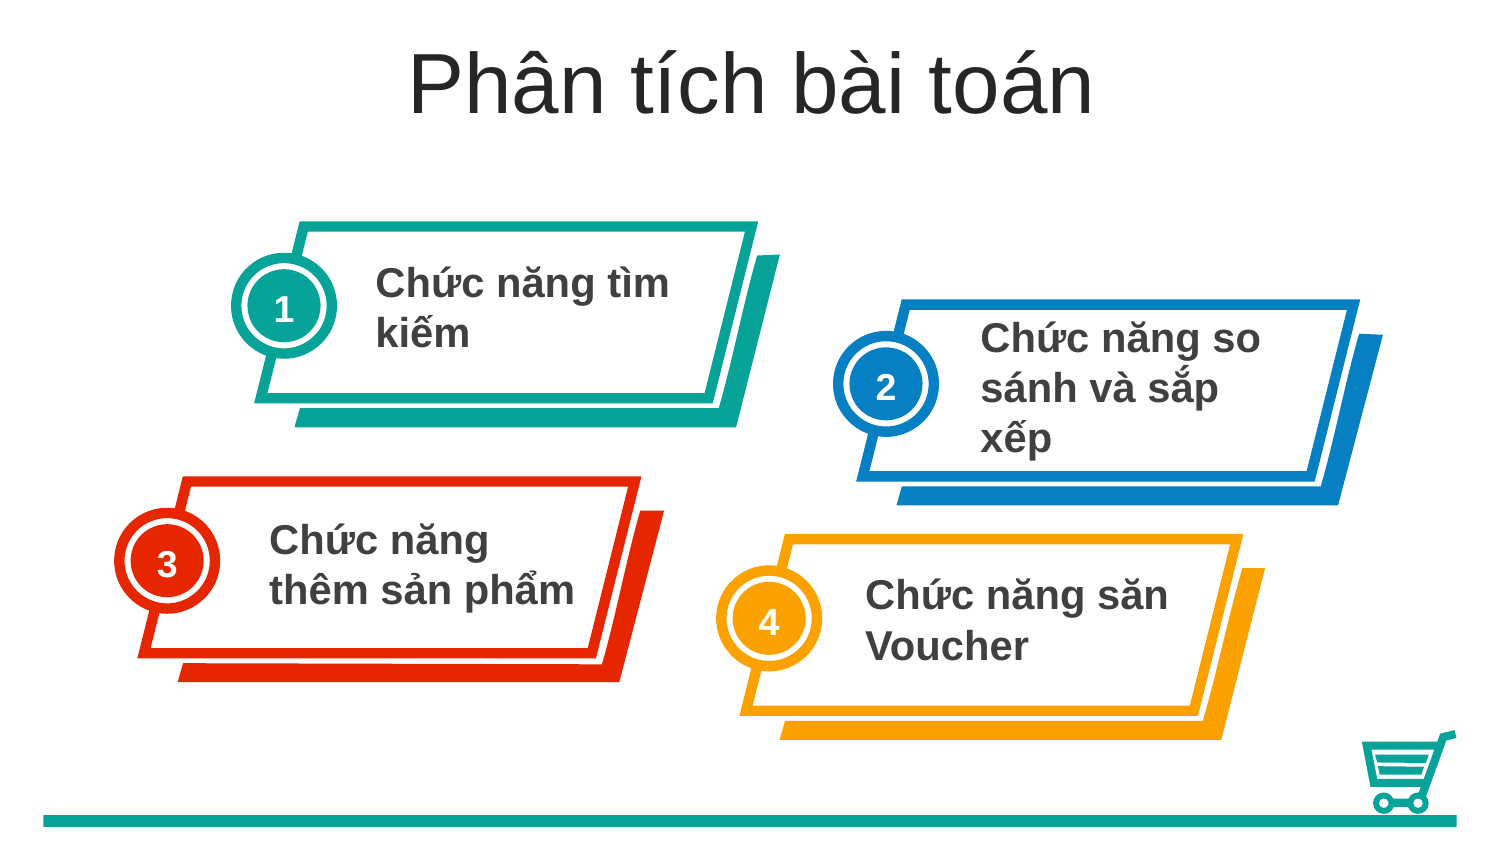

Phân tích bài toán

Chức năng tìm kiếm

1
Chức năng so sánh và sắp xếp

2

Chức năng thêm sản phẩm

3

Chức năng săn Voucher

4